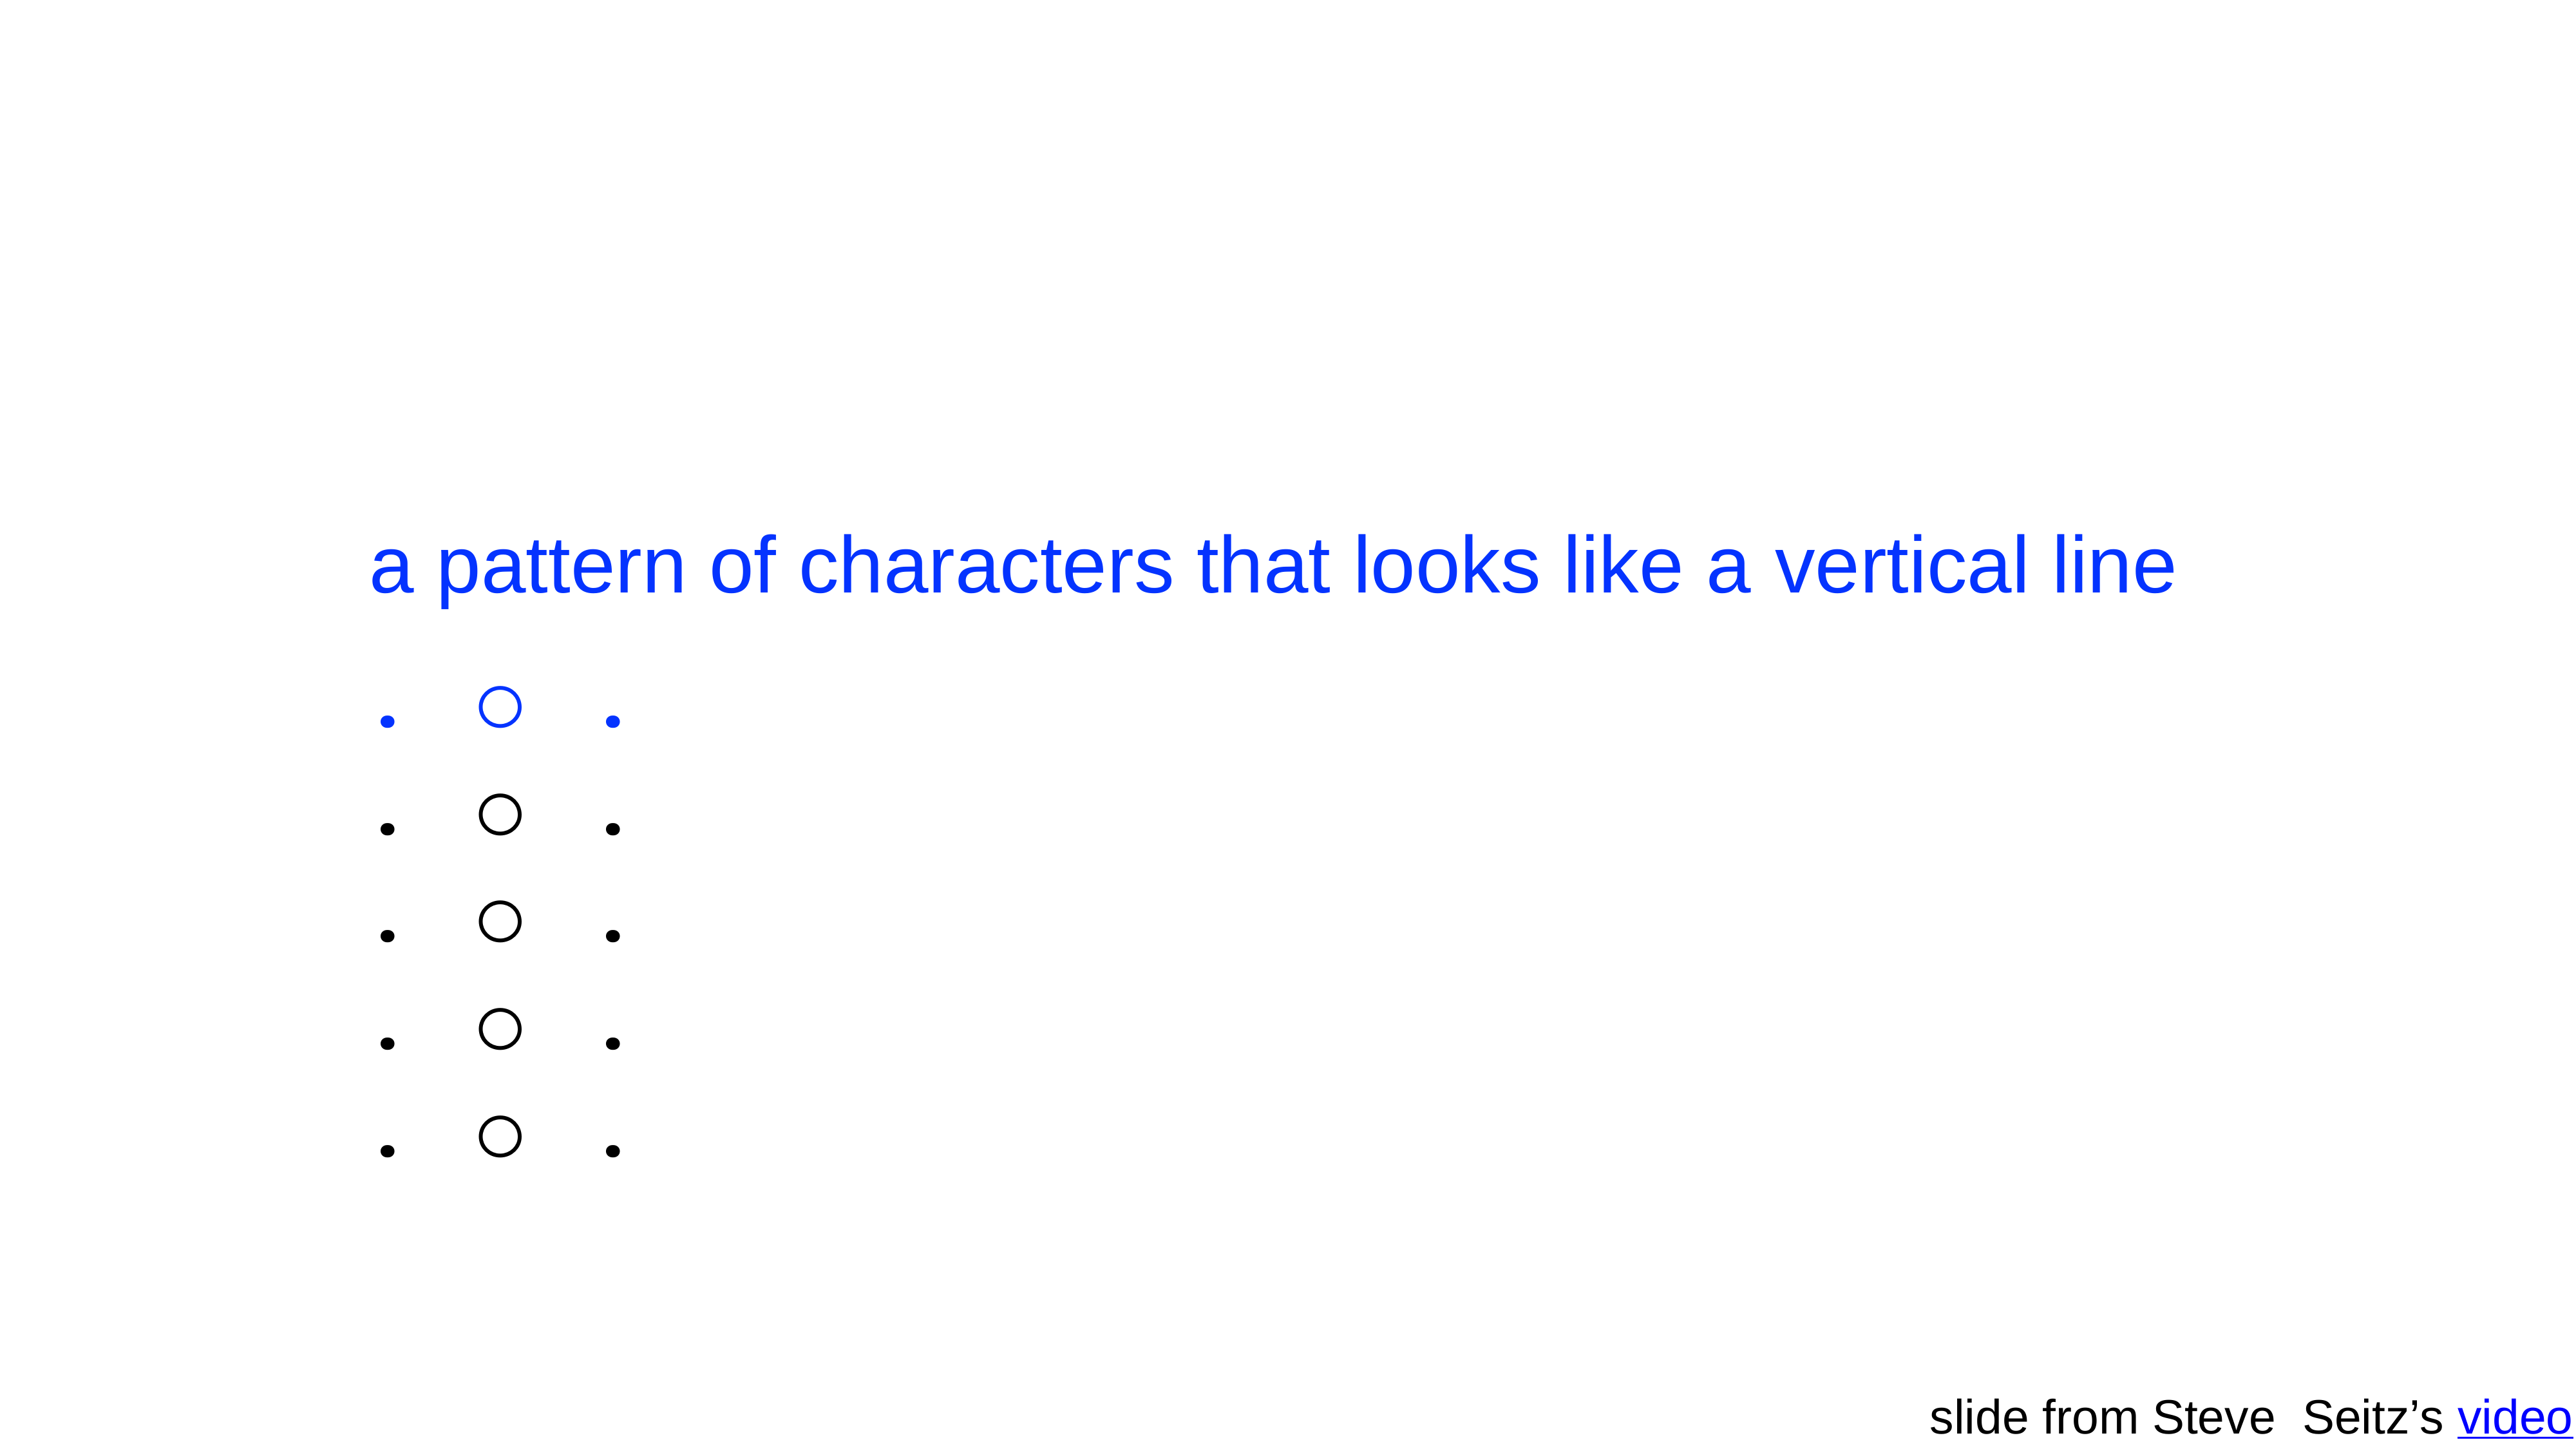

a pattern of characters that looks like a vertical line
. o .
. o .
. o .
. o .
. o .
slide from Steve  Seitz’s video